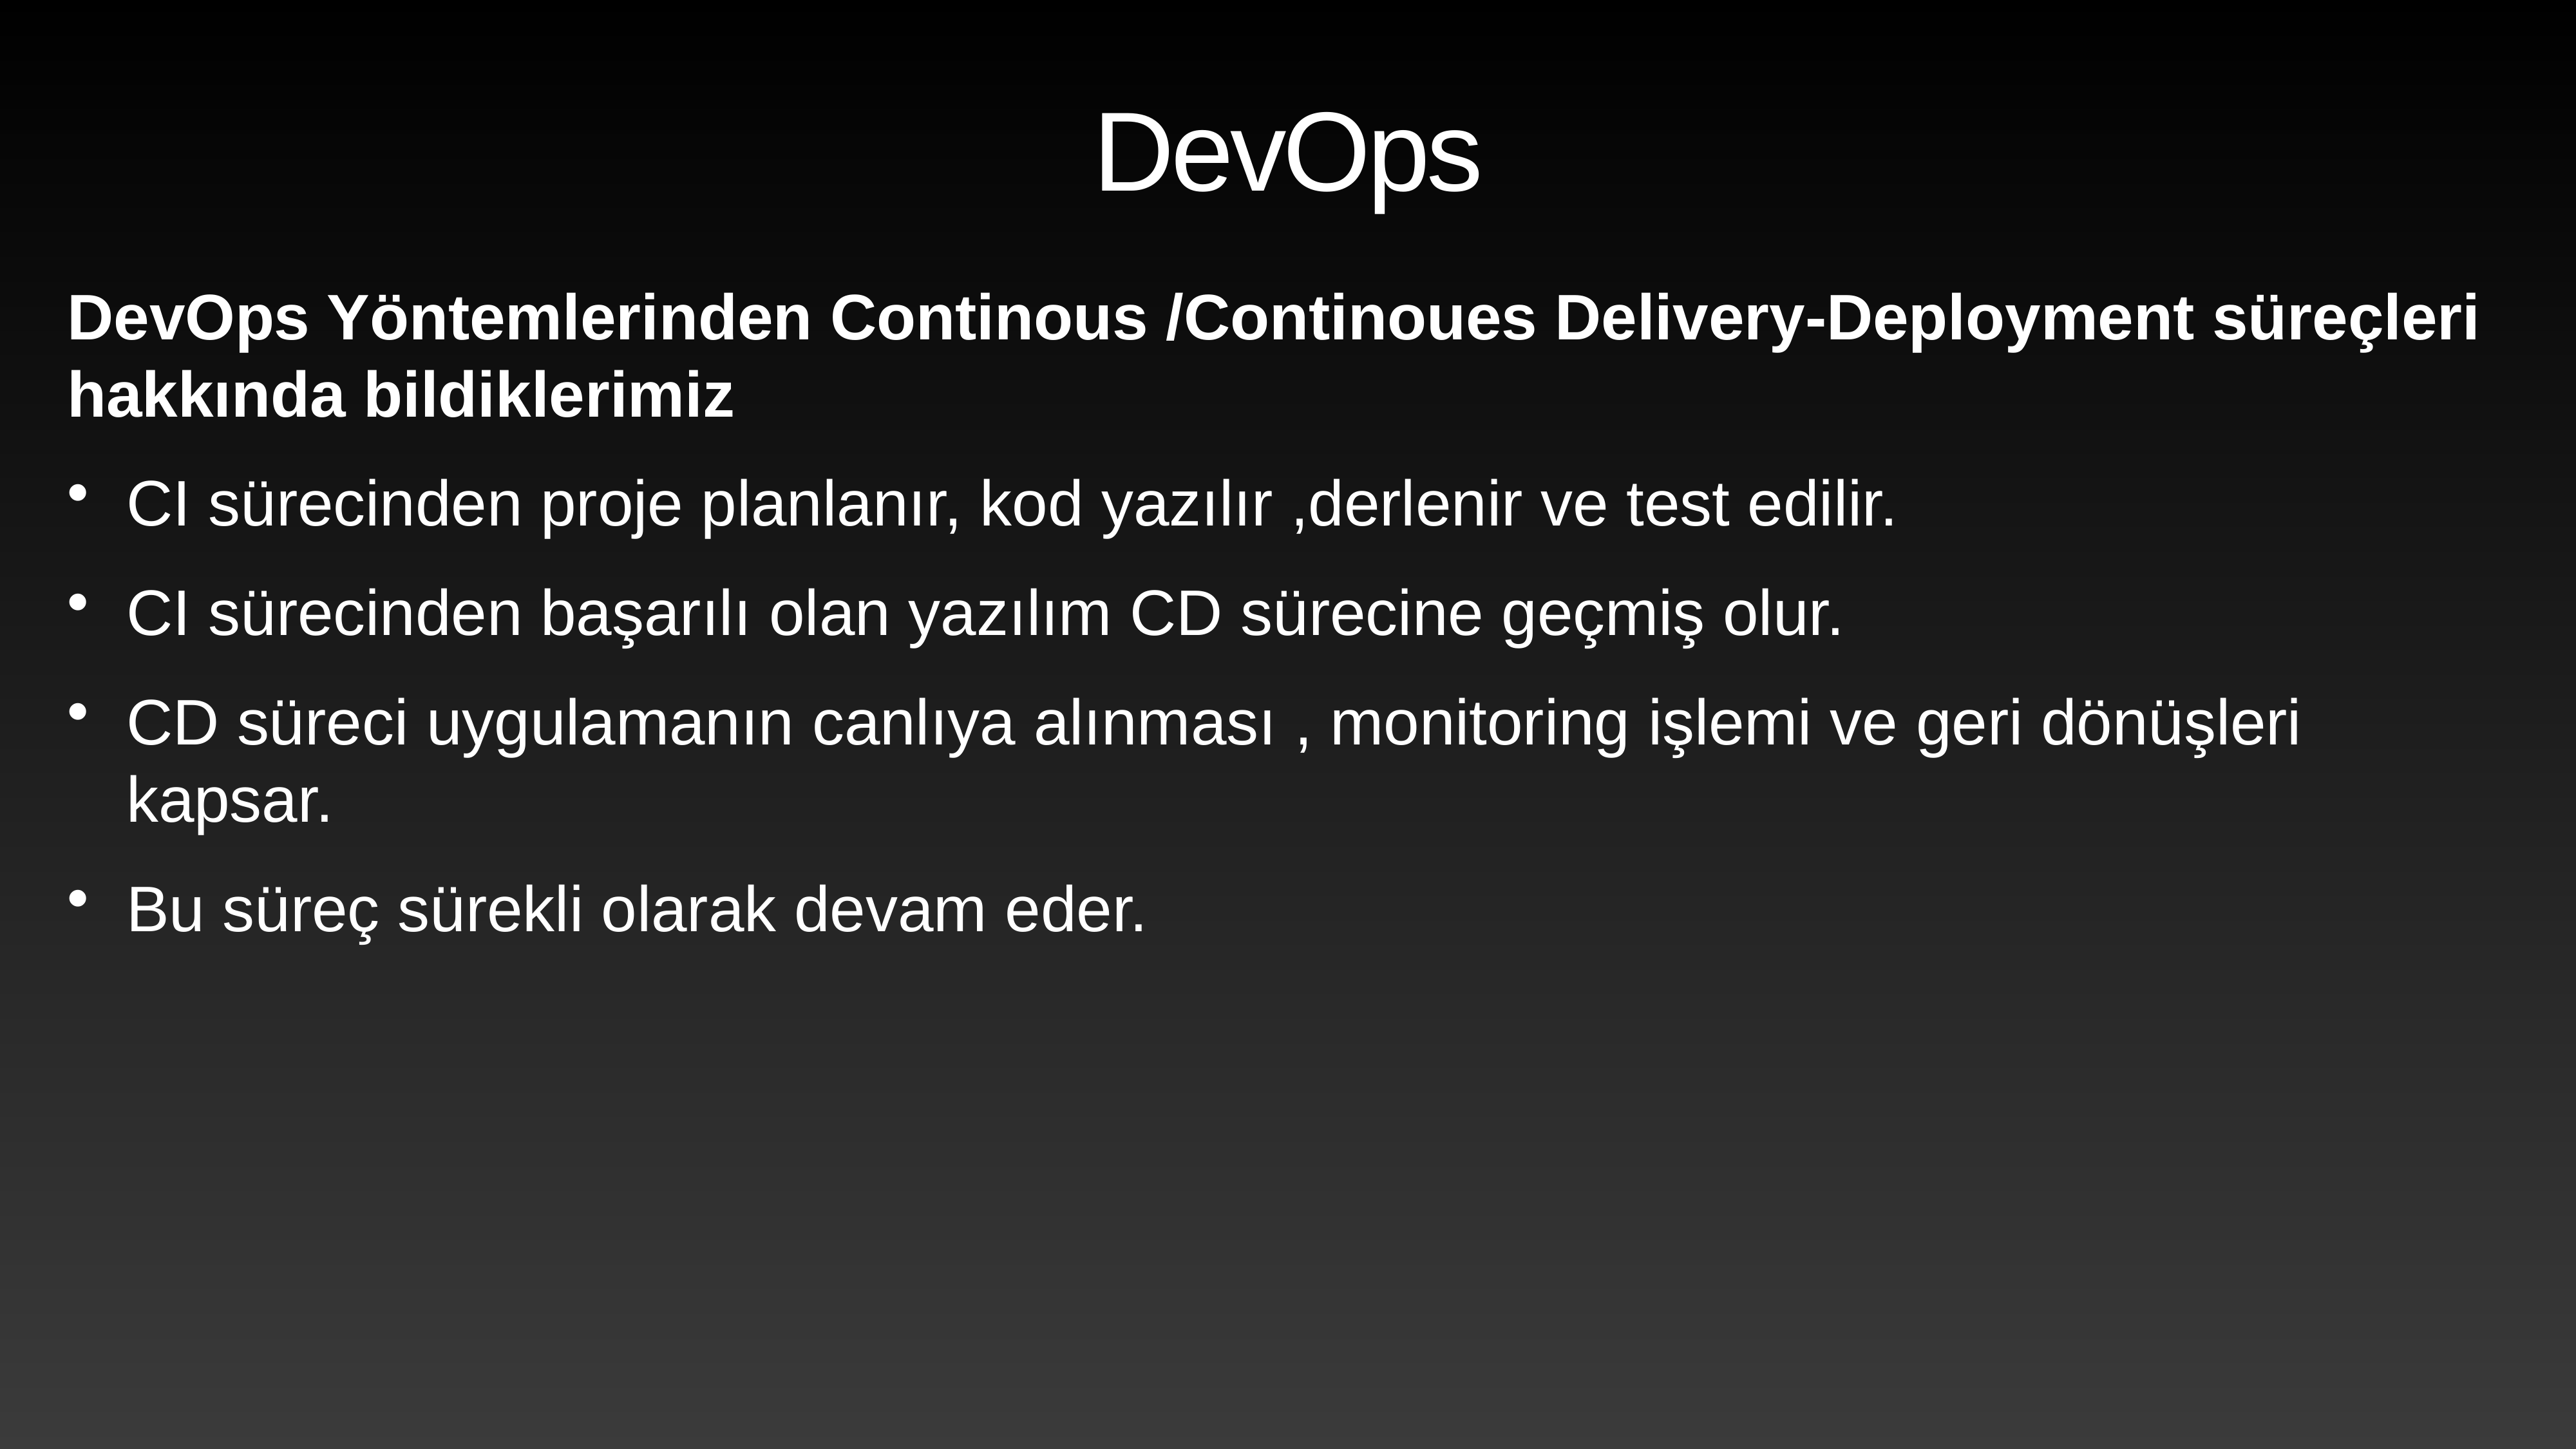

# DevOps
DevOps Yöntemlerinden Continous /Continoues Delivery-Deployment süreçleri hakkında bildiklerimiz
CI sürecinden proje planlanır, kod yazılır ,derlenir ve test edilir.
CI sürecinden başarılı olan yazılım CD sürecine geçmiş olur.
CD süreci uygulamanın canlıya alınması , monitoring işlemi ve geri dönüşleri kapsar.
Bu süreç sürekli olarak devam eder.